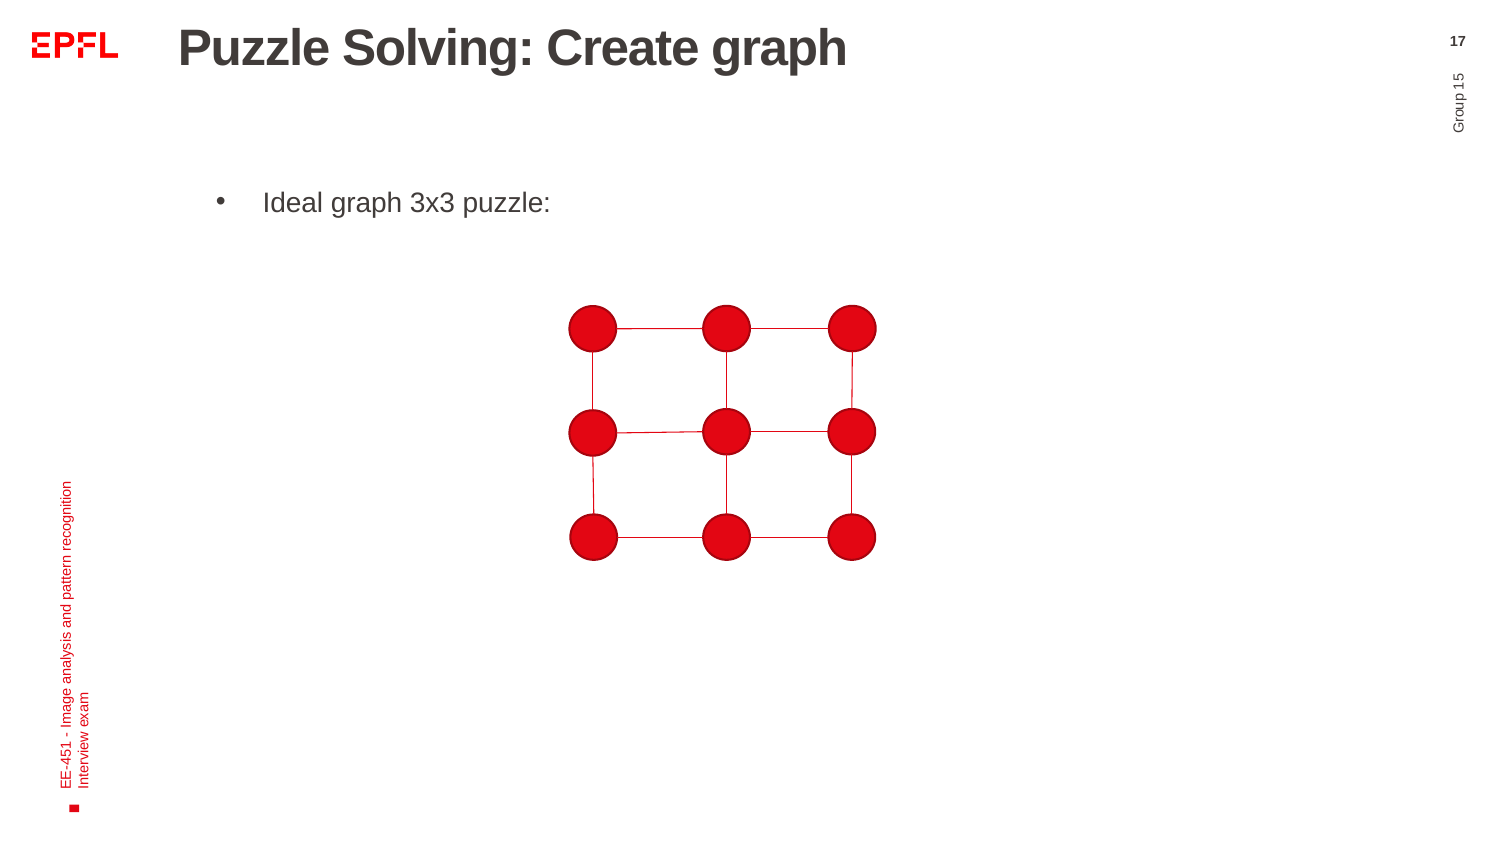

# Puzzle Solving: Create graph
17
Ideal graph 3x3 puzzle:

Group 15

EE-451 - Image analysis and pattern recognition
Interview exam